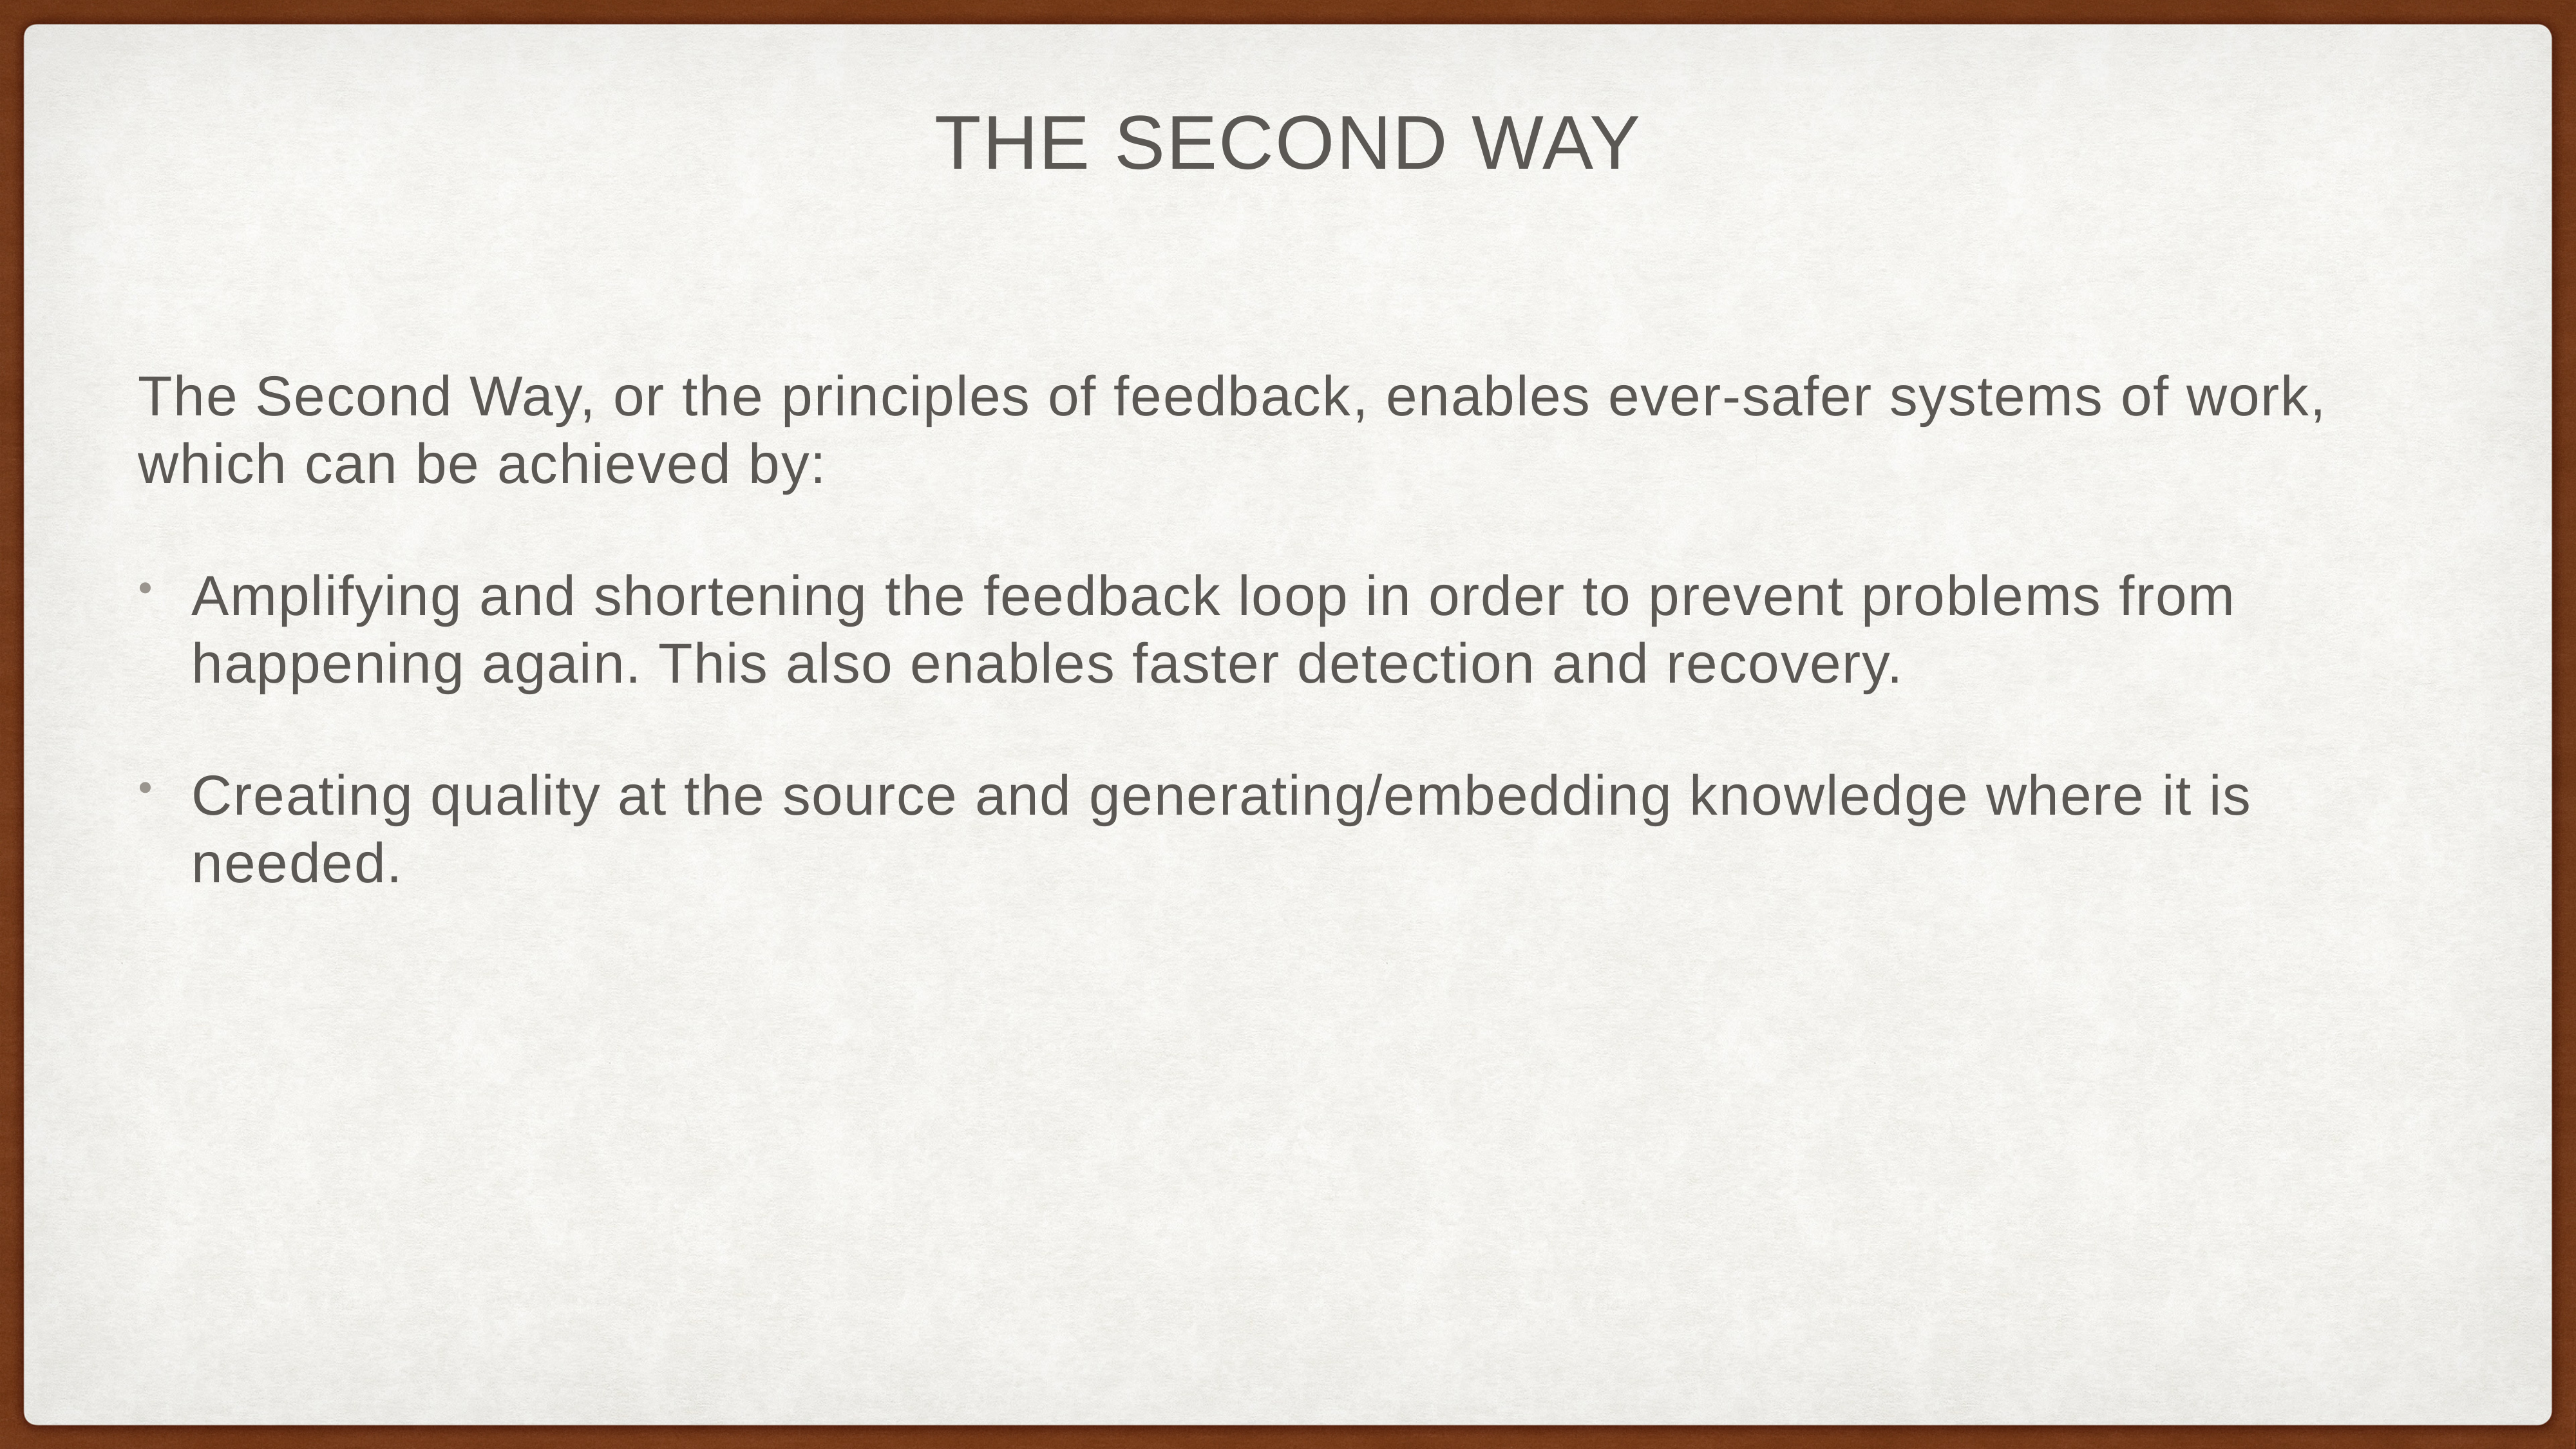

# the second way
The Second Way, or the principles of feedback, enables ever-safer systems of work, which can be achieved by:
Amplifying and shortening the feedback loop in order to prevent problems from happening again. This also enables faster detection and recovery.
Creating quality at the source and generating/embedding knowledge where it is needed.